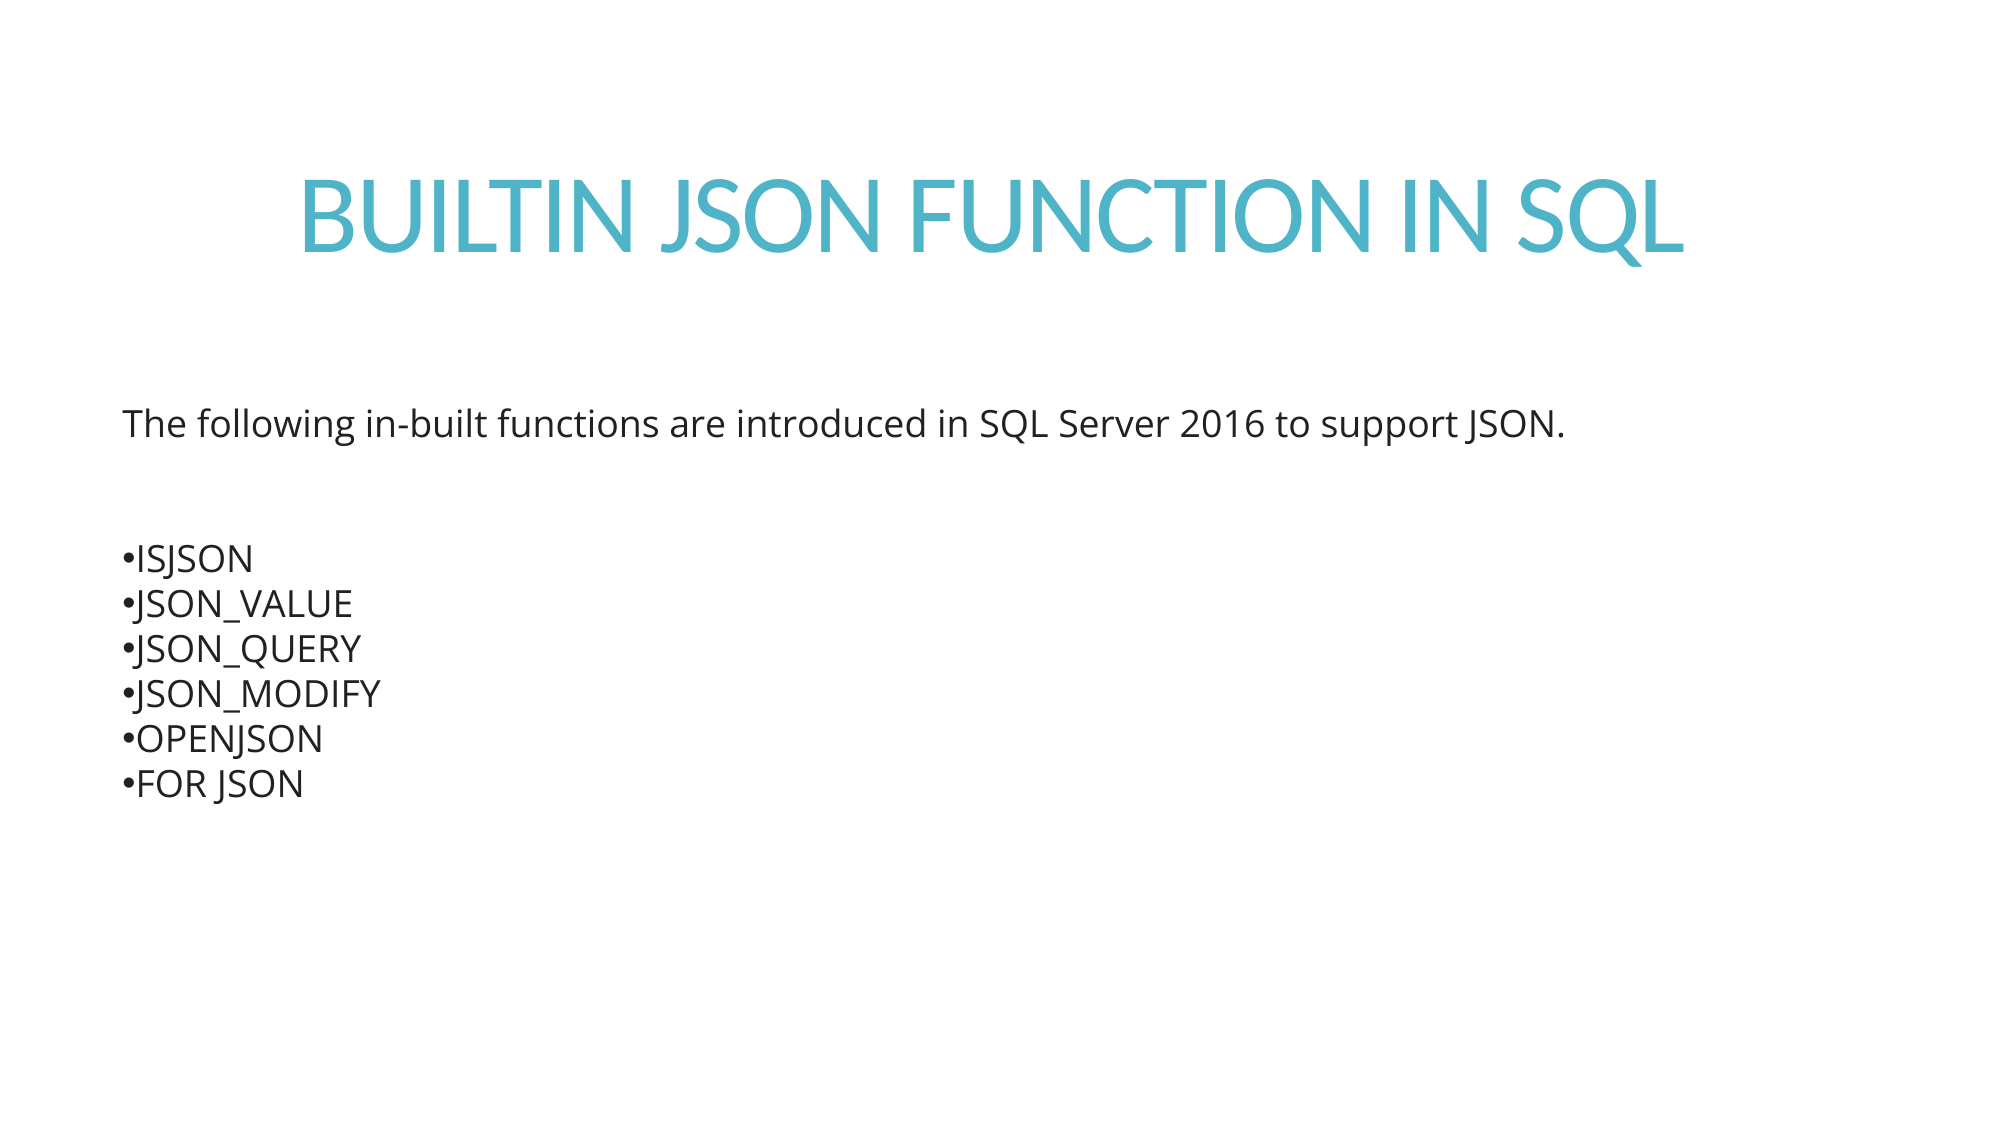

# BUILTIN JSON FUNCTION IN SQL
The following in-built functions are introduced in SQL Server 2016 to support JSON.

ISJSON
JSON_VALUE
JSON_QUERY
JSON_MODIFY
OPENJSON
FOR JSON